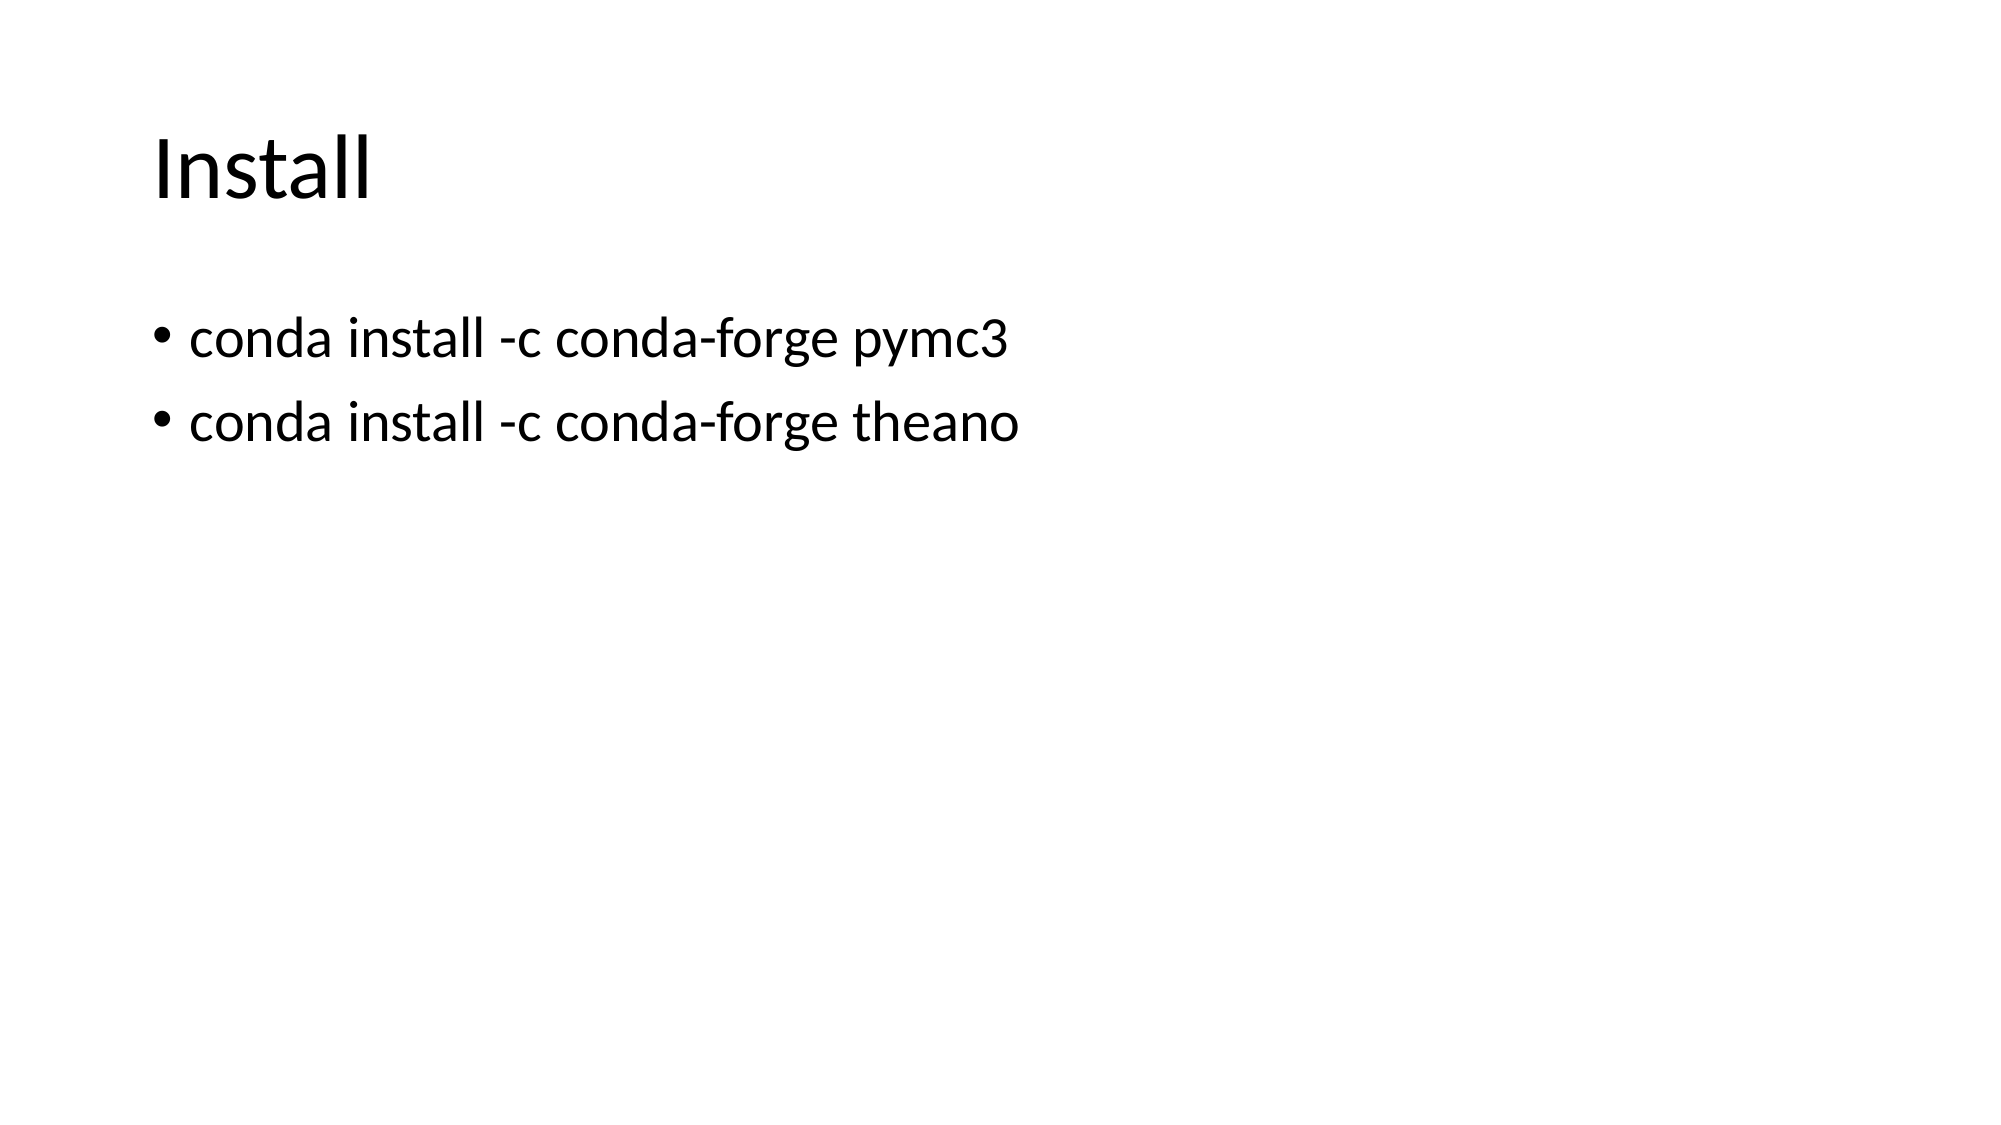

# Install
conda install -c conda-forge pymc3
conda install -c conda-forge theano